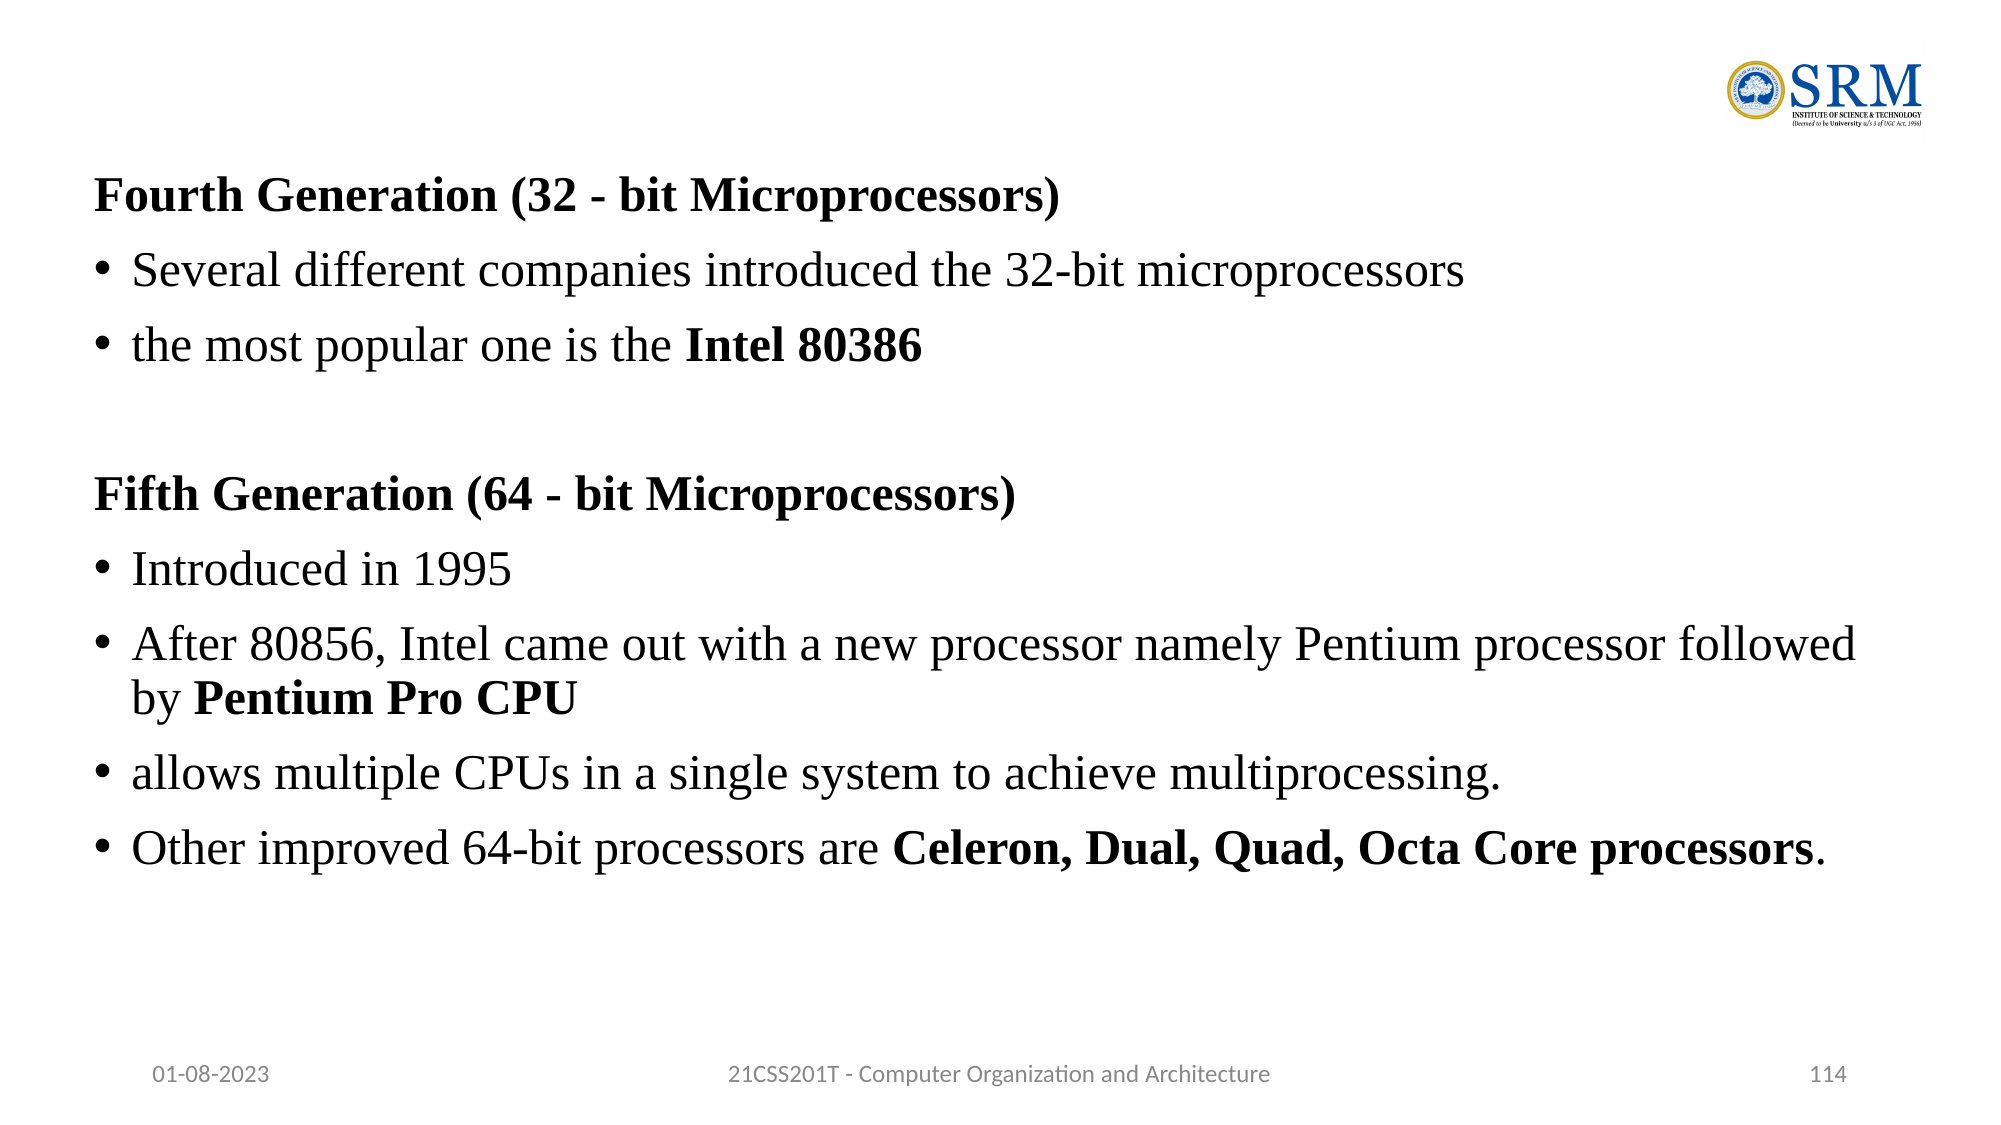

Fourth Generation (32 - bit Microprocessors)
Several different companies introduced the 32-bit microprocessors
the most popular one is the Intel 80386

Fifth Generation (64 - bit Microprocessors)
Introduced in 1995
After 80856, Intel came out with a new processor namely Pentium processor followed by Pentium Pro CPU
allows multiple CPUs in a single system to achieve multiprocessing.
Other improved 64-bit processors are Celeron, Dual, Quad, Octa Core processors.

01-08-2023
21CSS201T - Computer Organization and Architecture
114